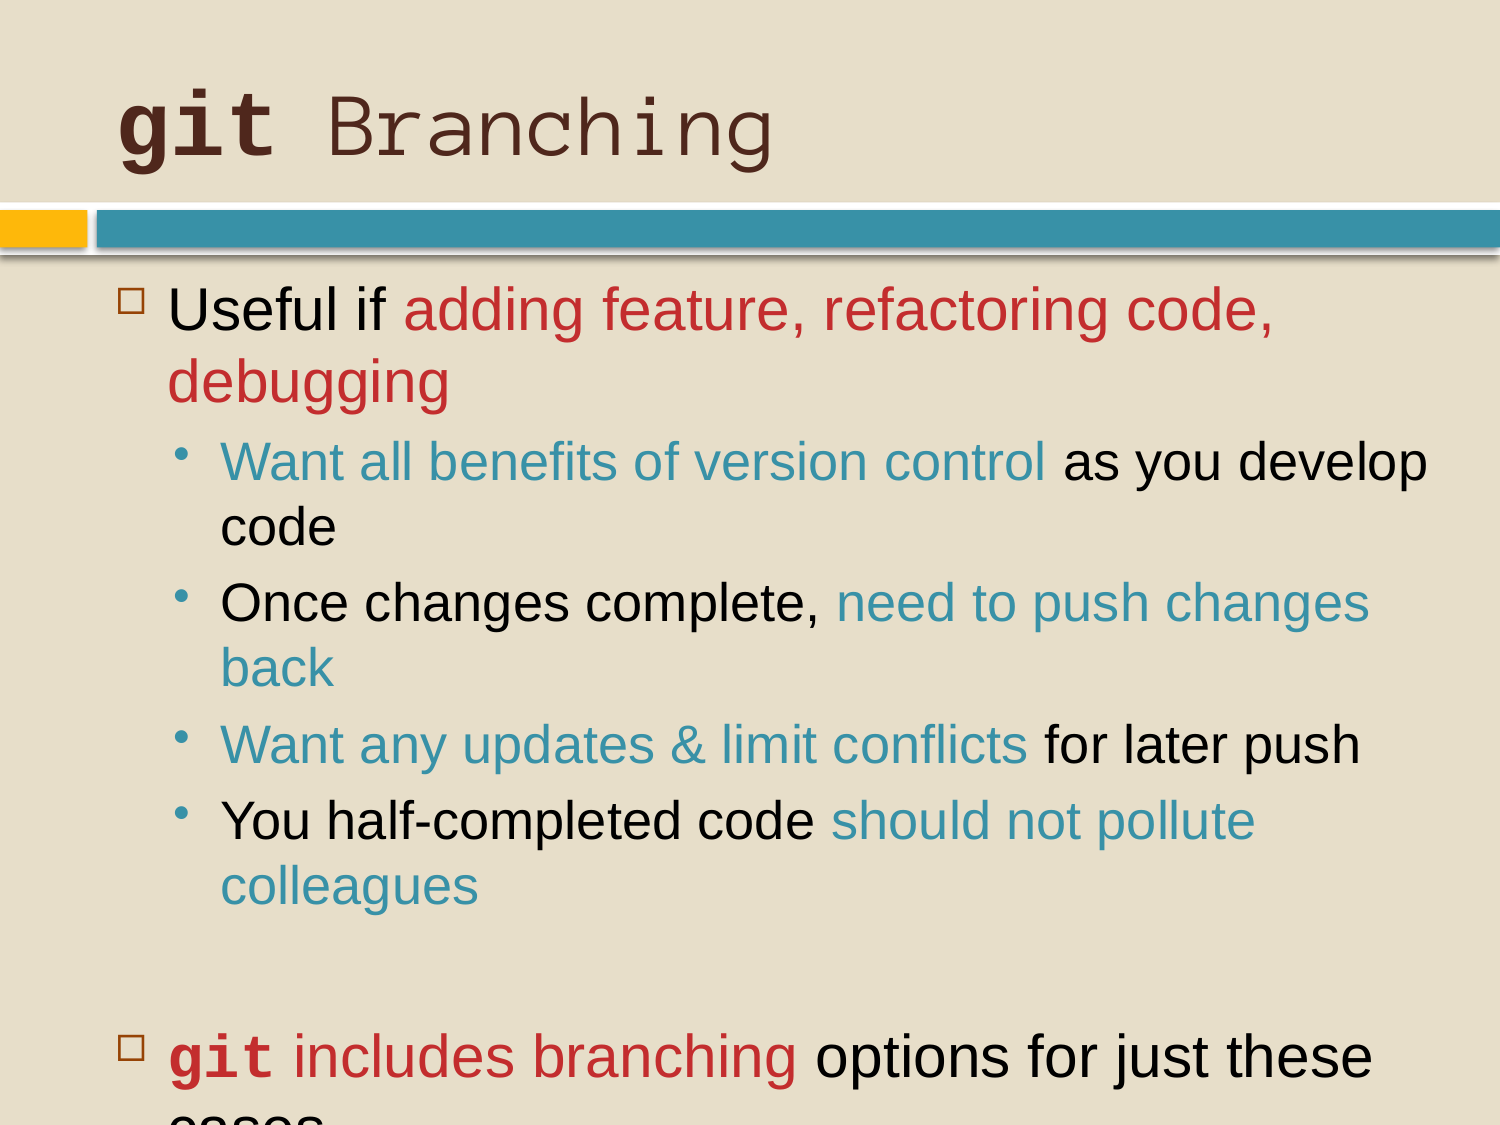

# git Branching
Useful if adding feature, refactoring code, debugging
Want all benefits of version control as you develop code
Once changes complete, need to push changes back
Want any updates & limit conflicts for later push
You half-completed code should not pollute colleagues

git includes branching options for just these cases
(As with most of this work, also true for other systems)